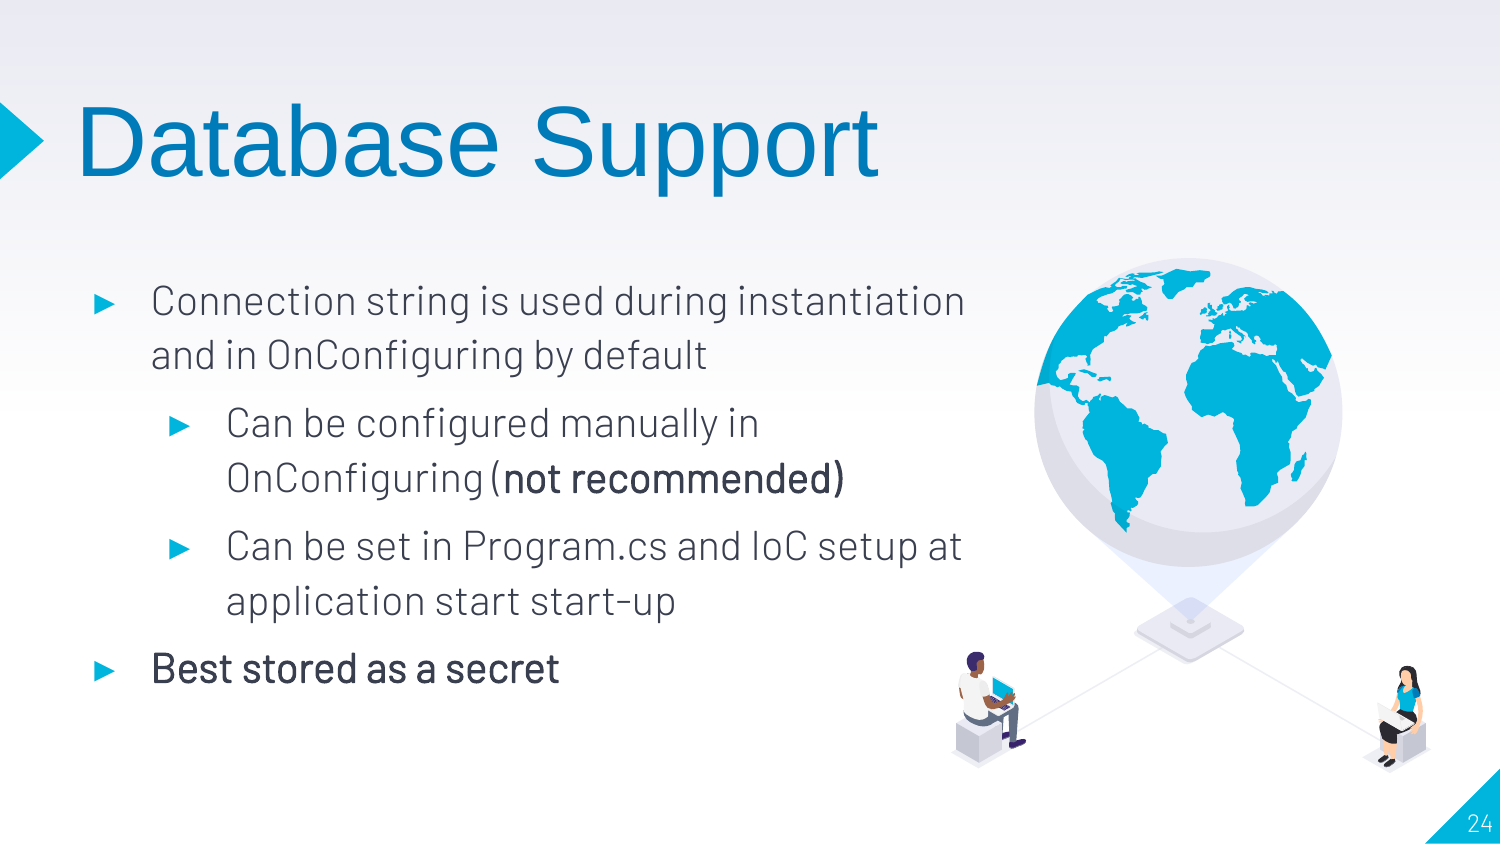

# Database Support

Connection string is used during instantiation and in OnConfiguring by default
Can be configured manually in OnConfiguring (not recommended)
Can be set in Program.cs and IoC setup at application start start-up
Best stored as a secret
24